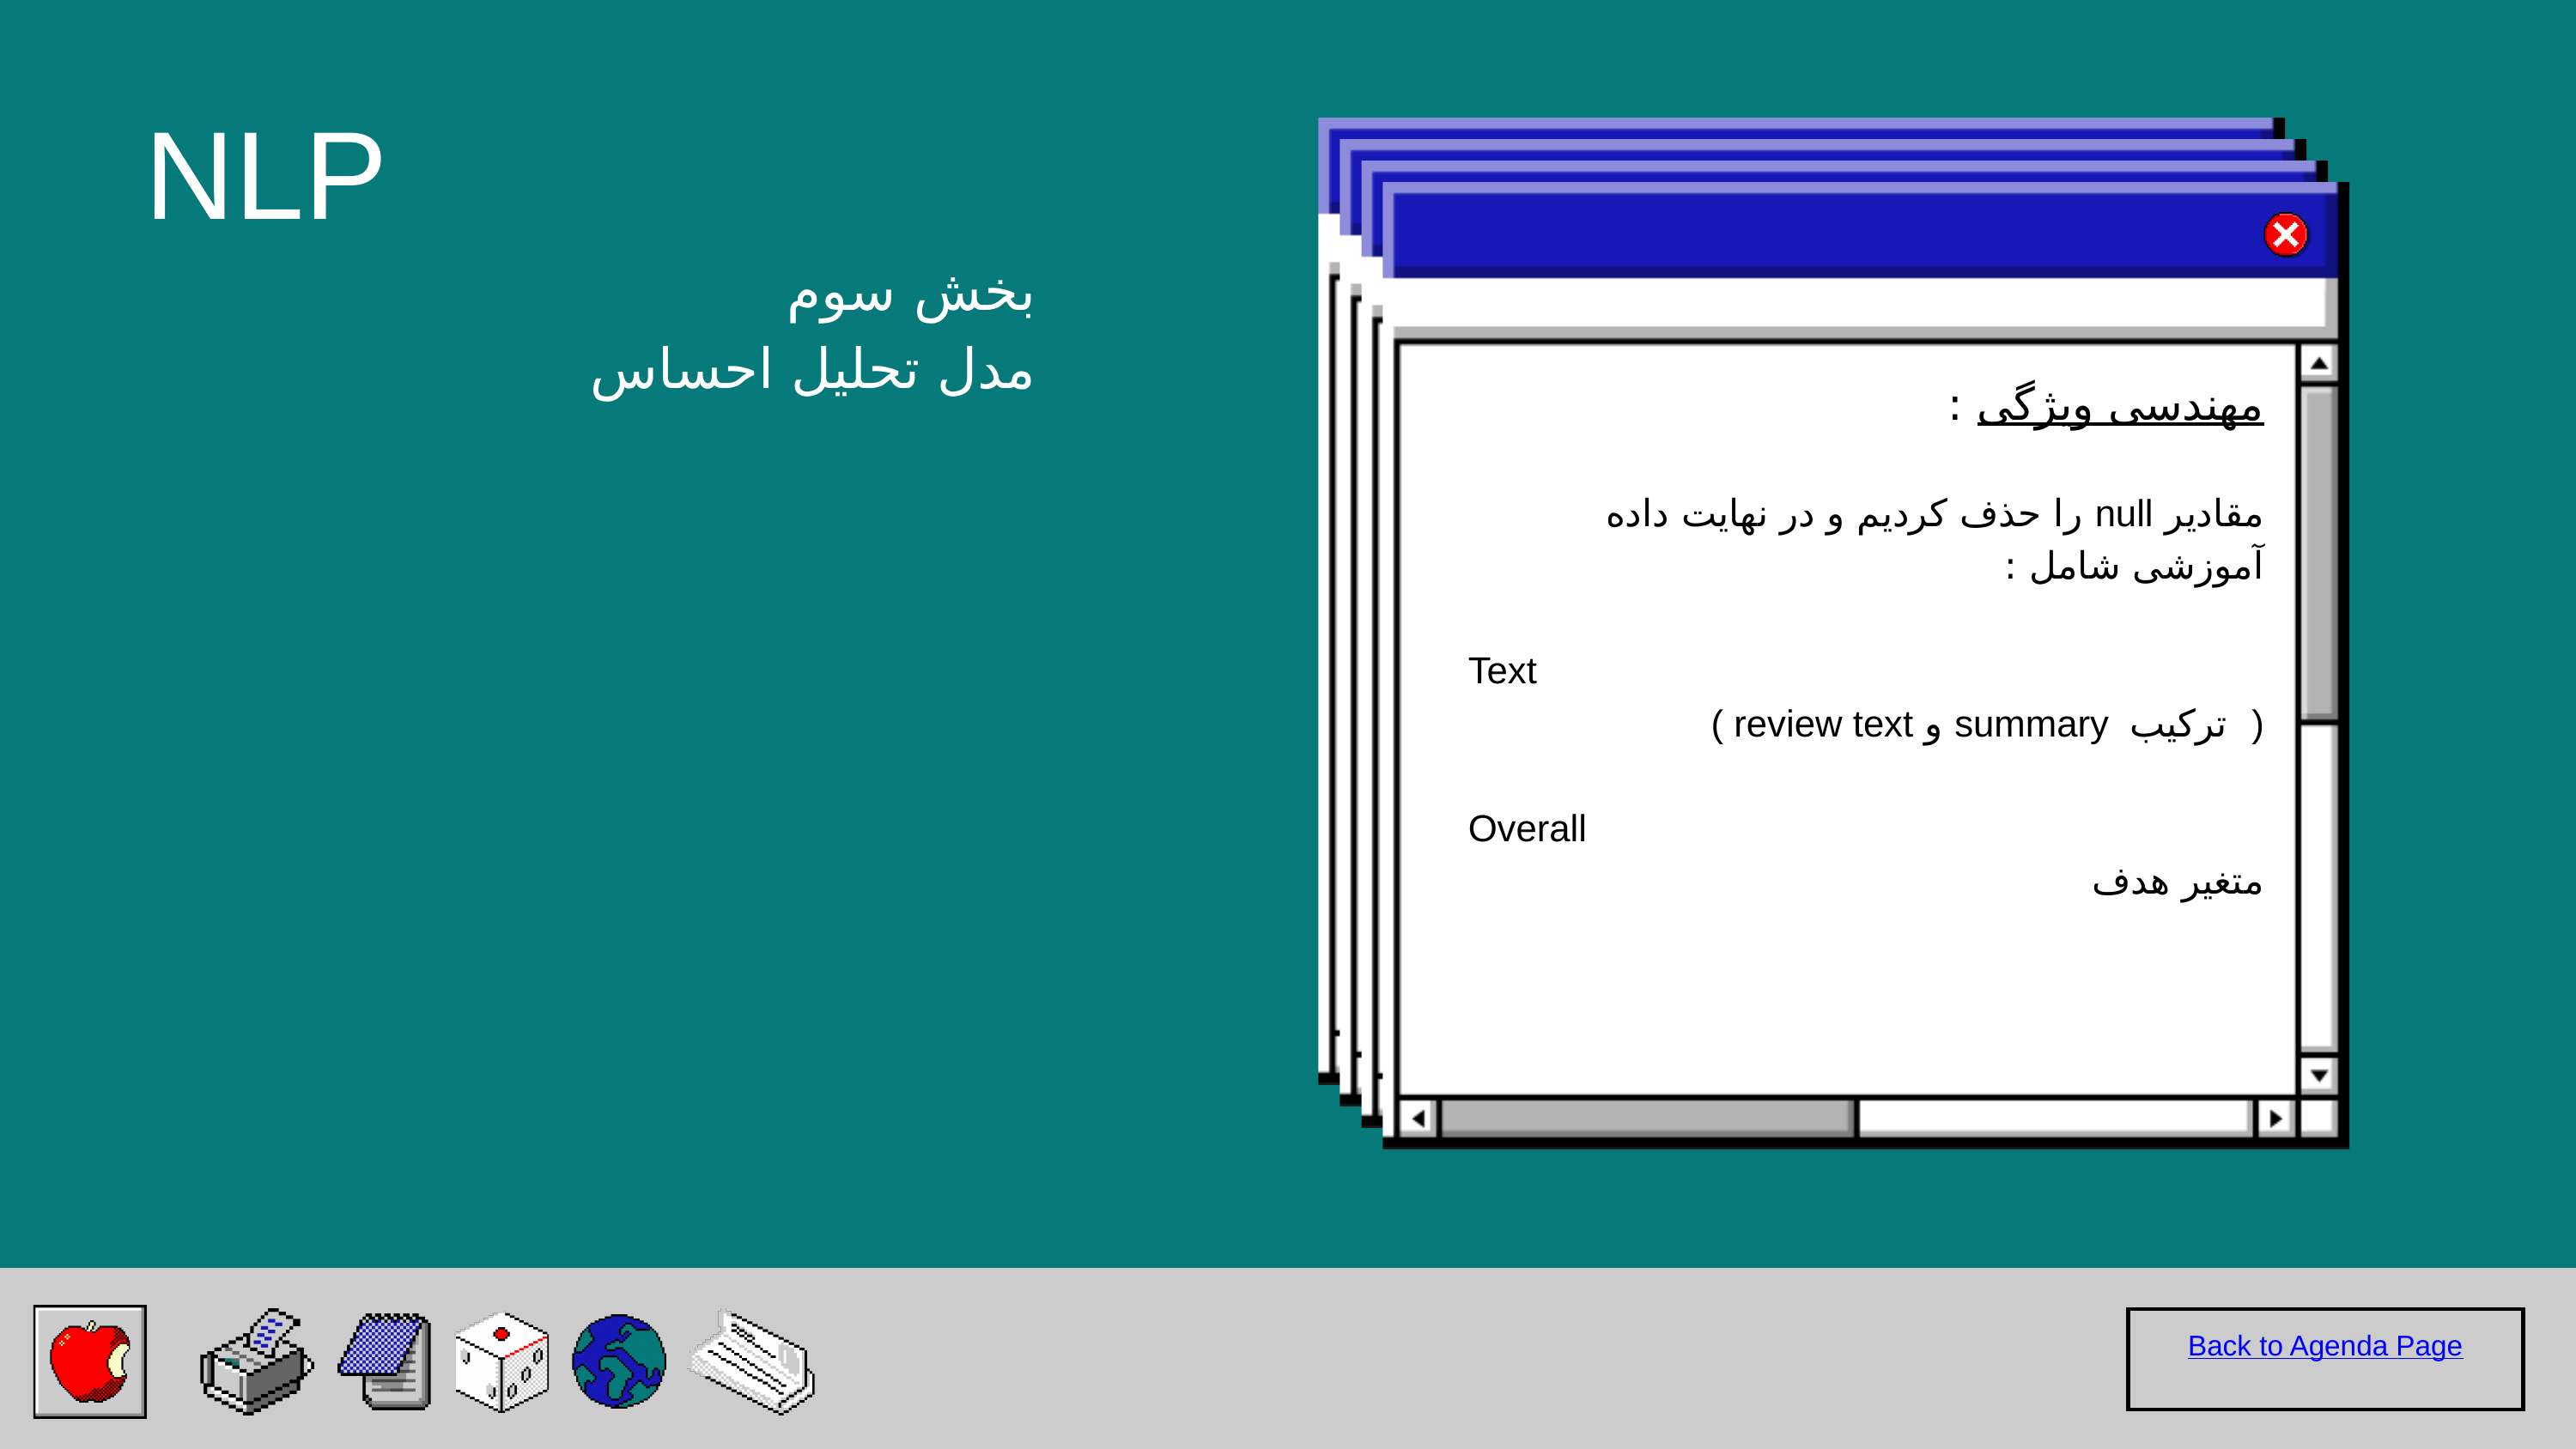

NLP
بخش سوم
مدل تحلیل احساس

مهندسی ویژگی :

مقادیر null را حذف کردیم و در نهایت داده آموزشی شامل :

Text
( review text و summary  ترکیب  )

Overall
متغیر هدف

Back to Agenda Page